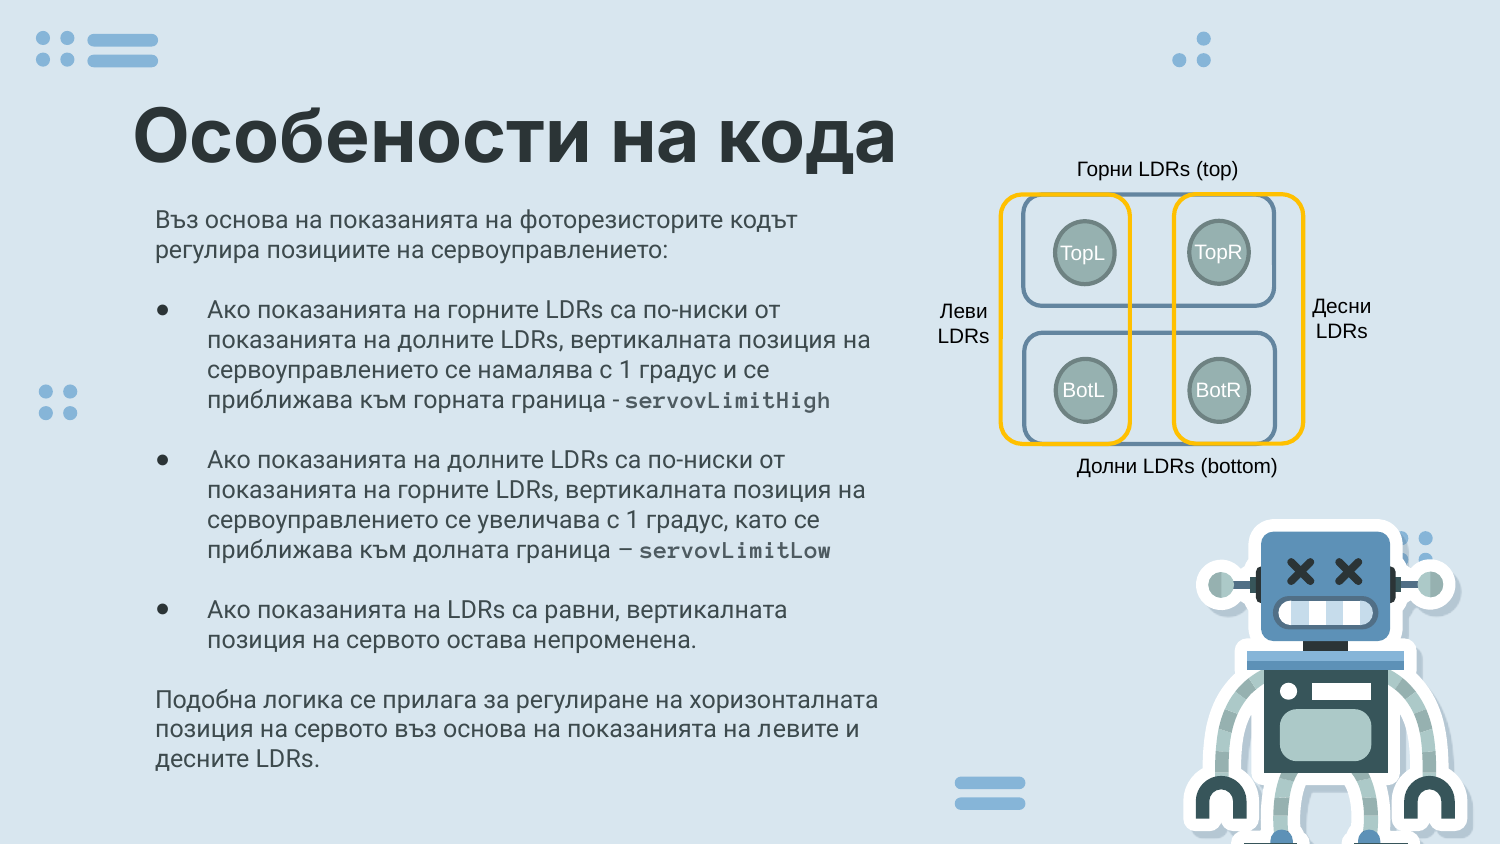

# Особености на кода
Горни LDRs (top)
Въз основа на показанията на фоторезисторите кодът регулира позициите на сервоуправлението:

Ако показанията на горните LDRs са по-ниски от показанията на долните LDRs, вертикалната позиция на сервоуправлението се намалява с 1 градус и се приближава към горната граница - servovLimitHigh

Ако показанията на долните LDRs са по-ниски от показанията на горните LDRs, вертикалната позиция на сервоуправлението се увеличава с 1 градус, като се приближава към долната граница – servovLimitLow

Ако показанията на LDRs са равни, вертикалната позиция на сервото остава непроменена.

Подобна логика се прилага за регулиране на хоризонталната позиция на сервото въз основа на показанията на левите и десните LDRs.

TopR
TopL
Десни
LDRs
Леви
LDRs

BotL
BotR
Долни LDRs (bottom)